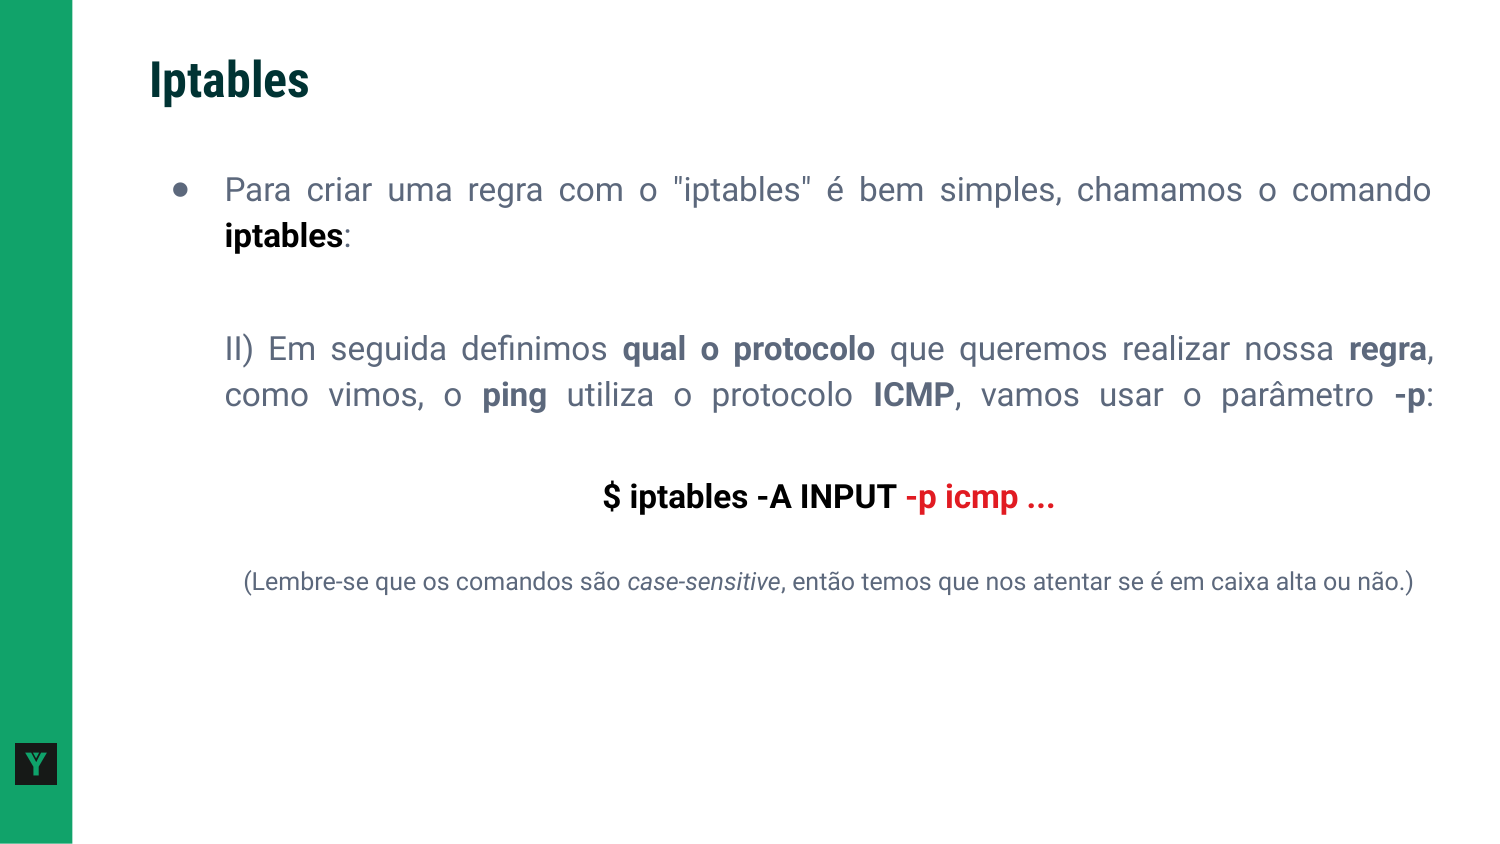

# Iptables
Para criar uma regra com o "iptables" é bem simples, chamamos o comando iptables:

II) Em seguida definimos qual o protocolo que queremos realizar nossa regra, como vimos, o ping utiliza o protocolo ICMP, vamos usar o parâmetro -p:
$ iptables -A INPUT -p icmp ...
(Lembre-se que os comandos são case-sensitive, então temos que nos atentar se é em caixa alta ou não.)